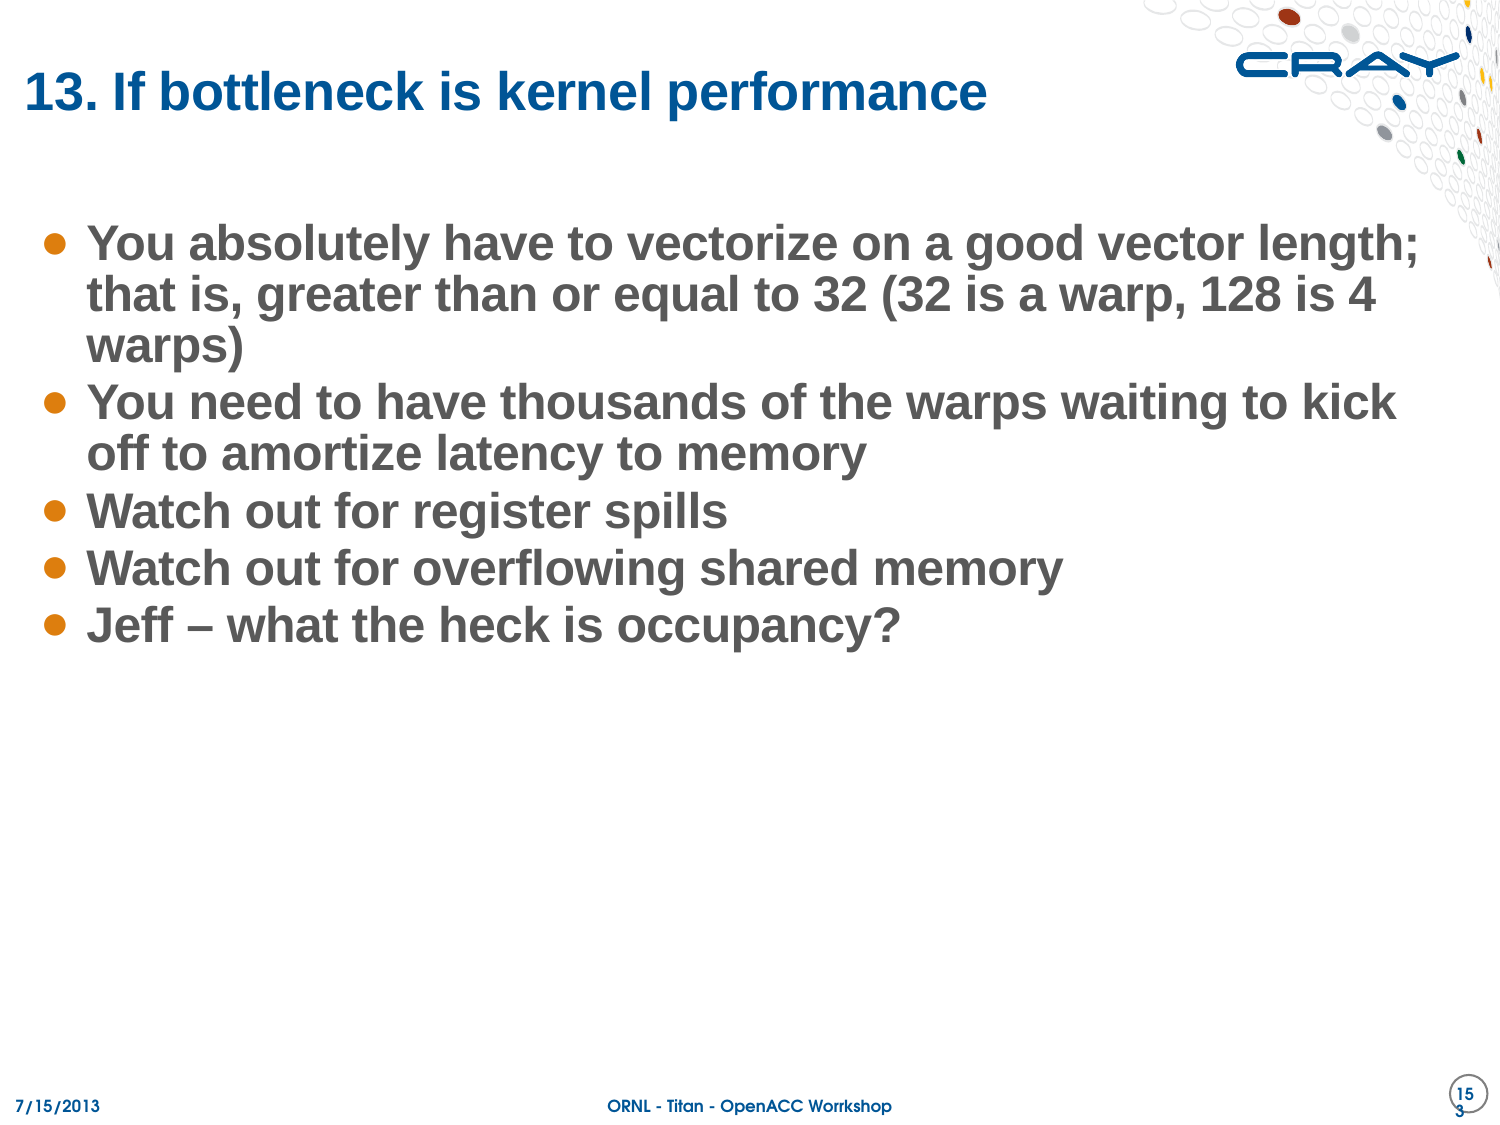

# 13. If bottleneck is kernel performance
You absolutely have to vectorize on a good vector length; that is, greater than or equal to 32 (32 is a warp, 128 is 4 warps)
You need to have thousands of the warps waiting to kick off to amortize latency to memory
Watch out for register spills
Watch out for overflowing shared memory
Jeff – what the heck is occupancy?
153
7/15/2013
ORNL - Titan - OpenACC Worrkshop